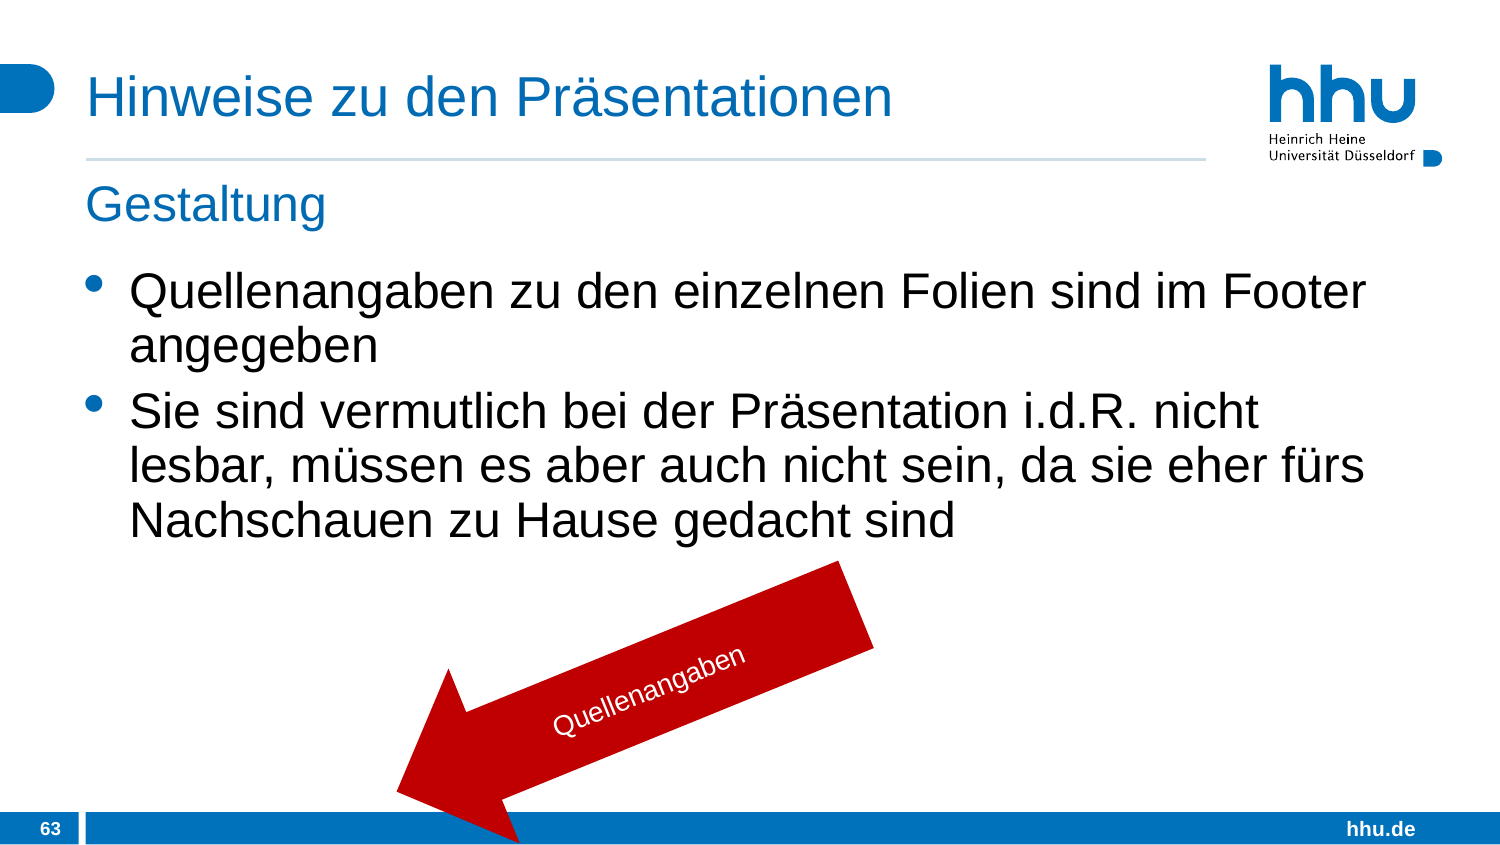

# Hinweise zu den Präsentationen
Gestaltung
Quellenangaben zu den einzelnen Folien sind im Footer angegeben
Sie sind vermutlich bei der Präsentation i.d.R. nicht lesbar, müssen es aber auch nicht sein, da sie eher fürs Nachschauen zu Hause gedacht sind
Quellenangaben
63